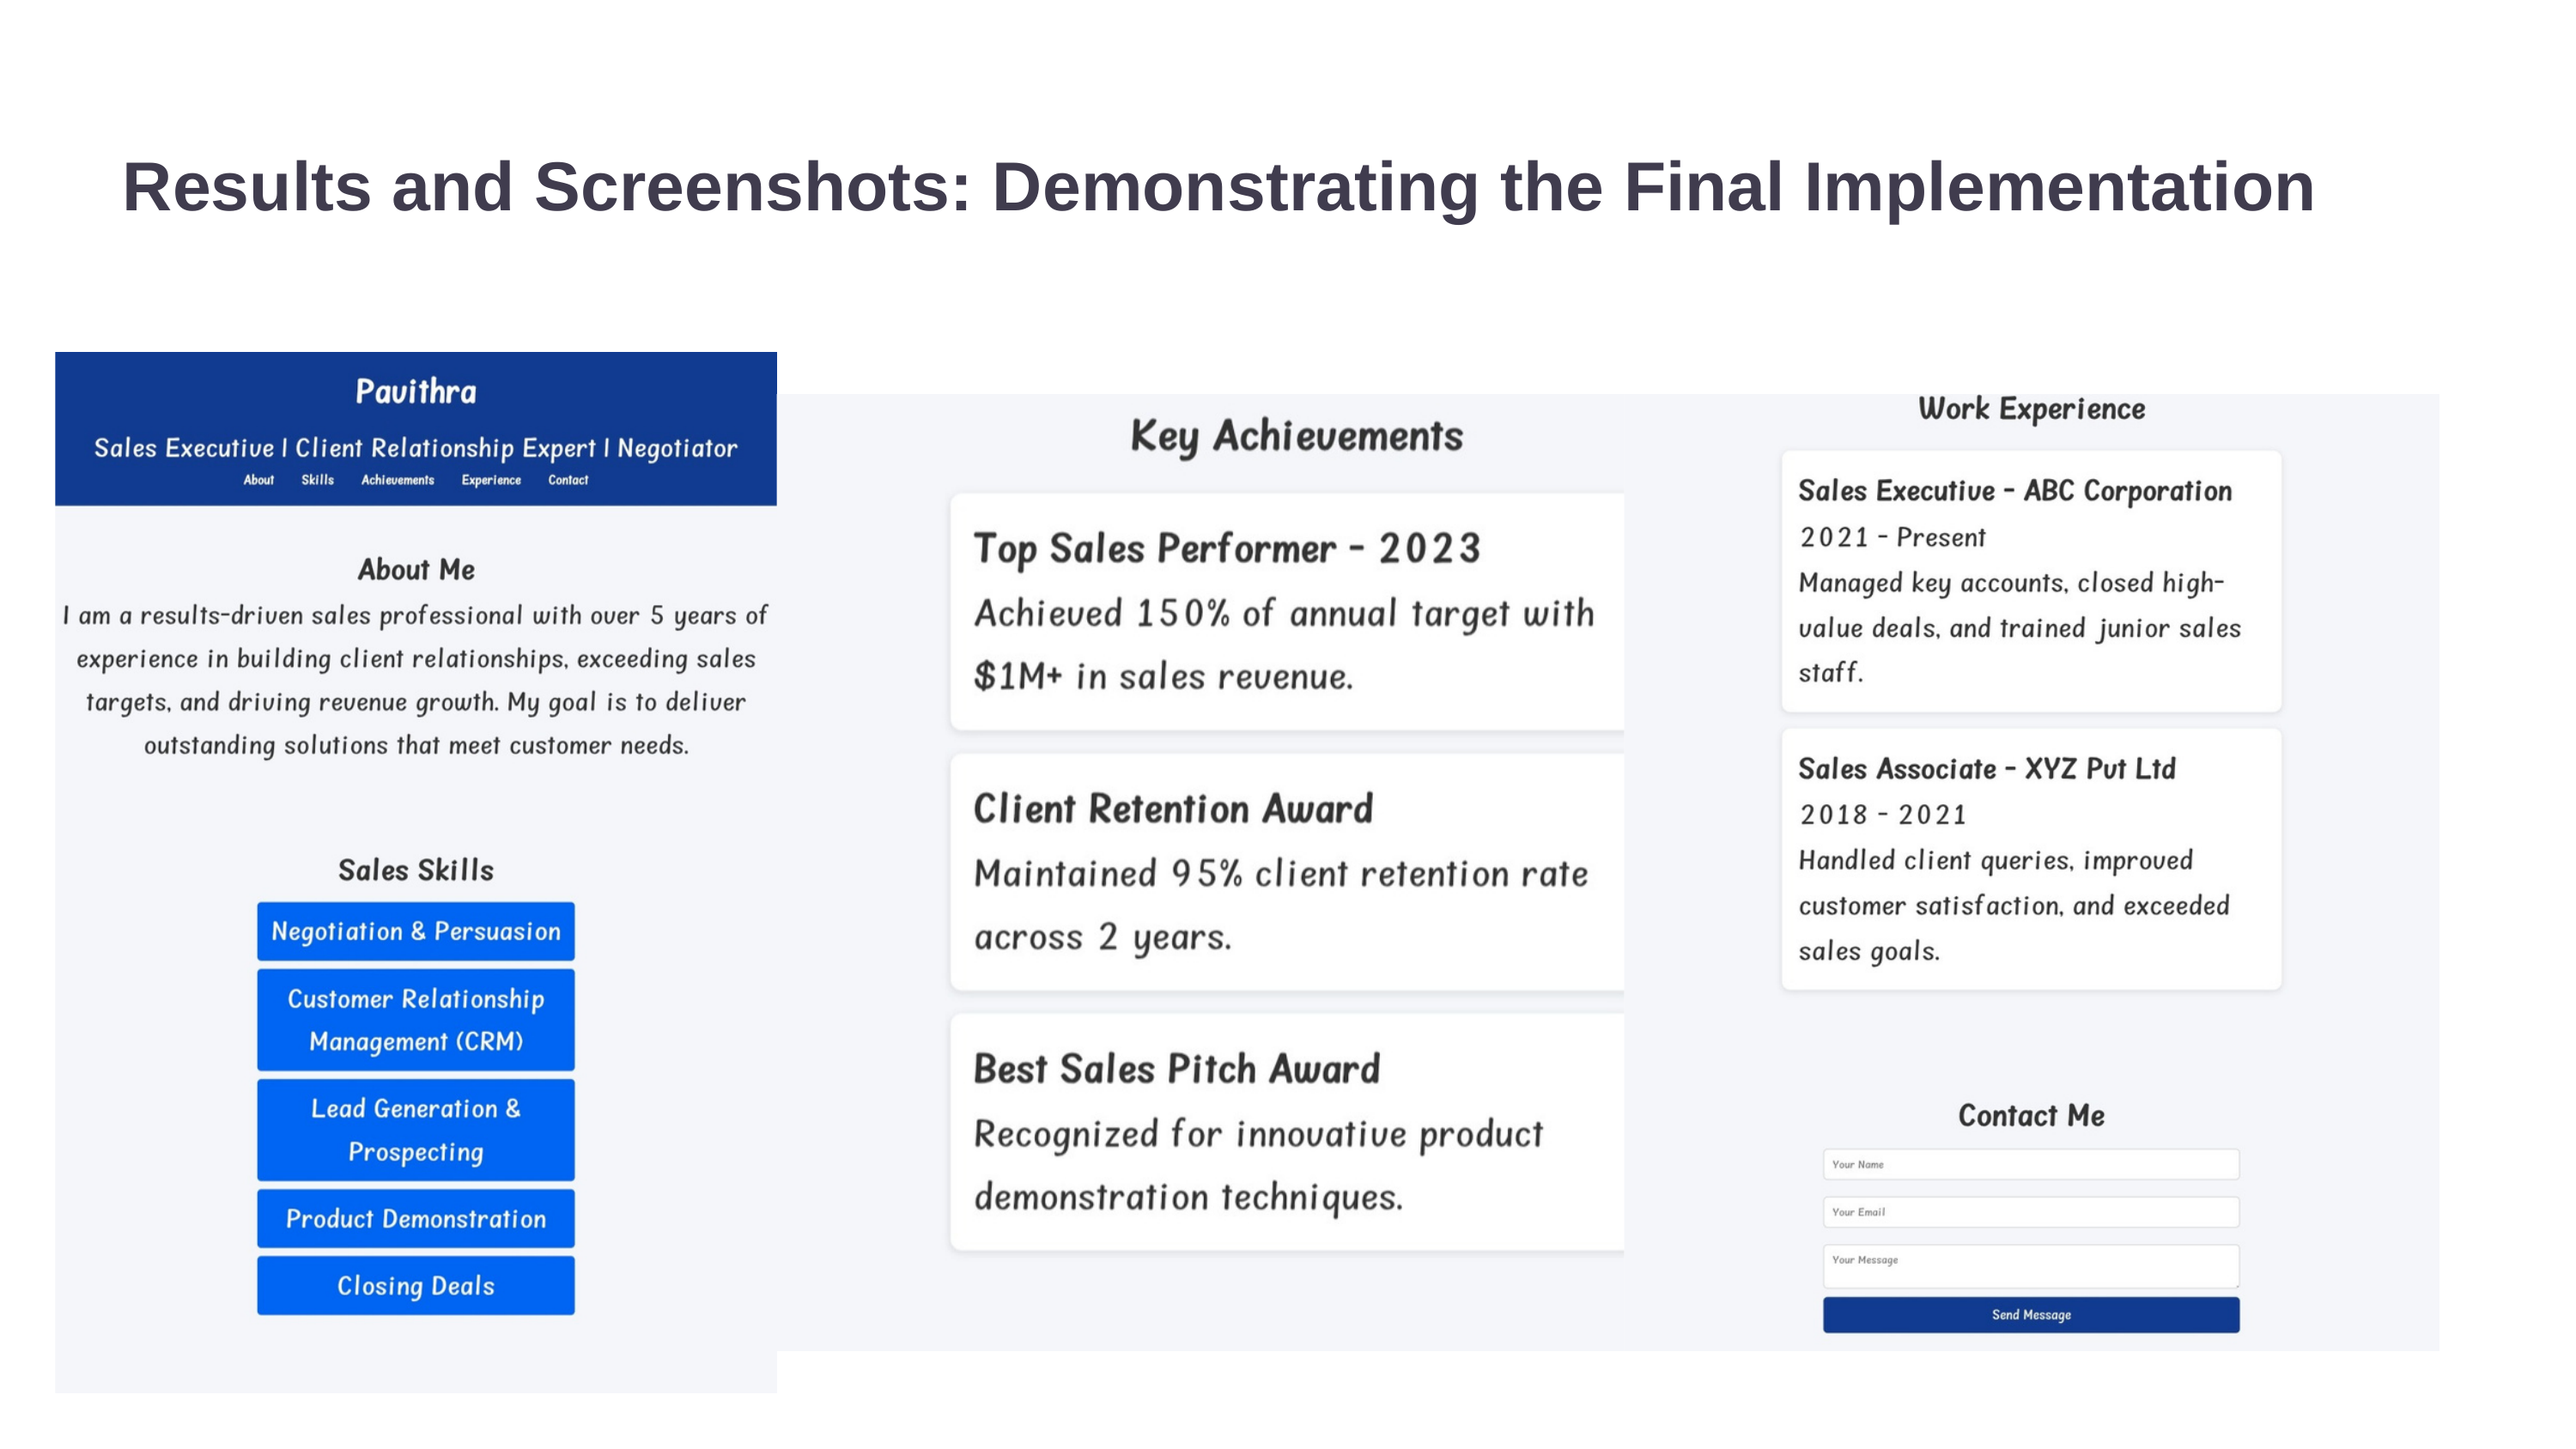

Results and Screenshots: Demonstrating the Final Implementation